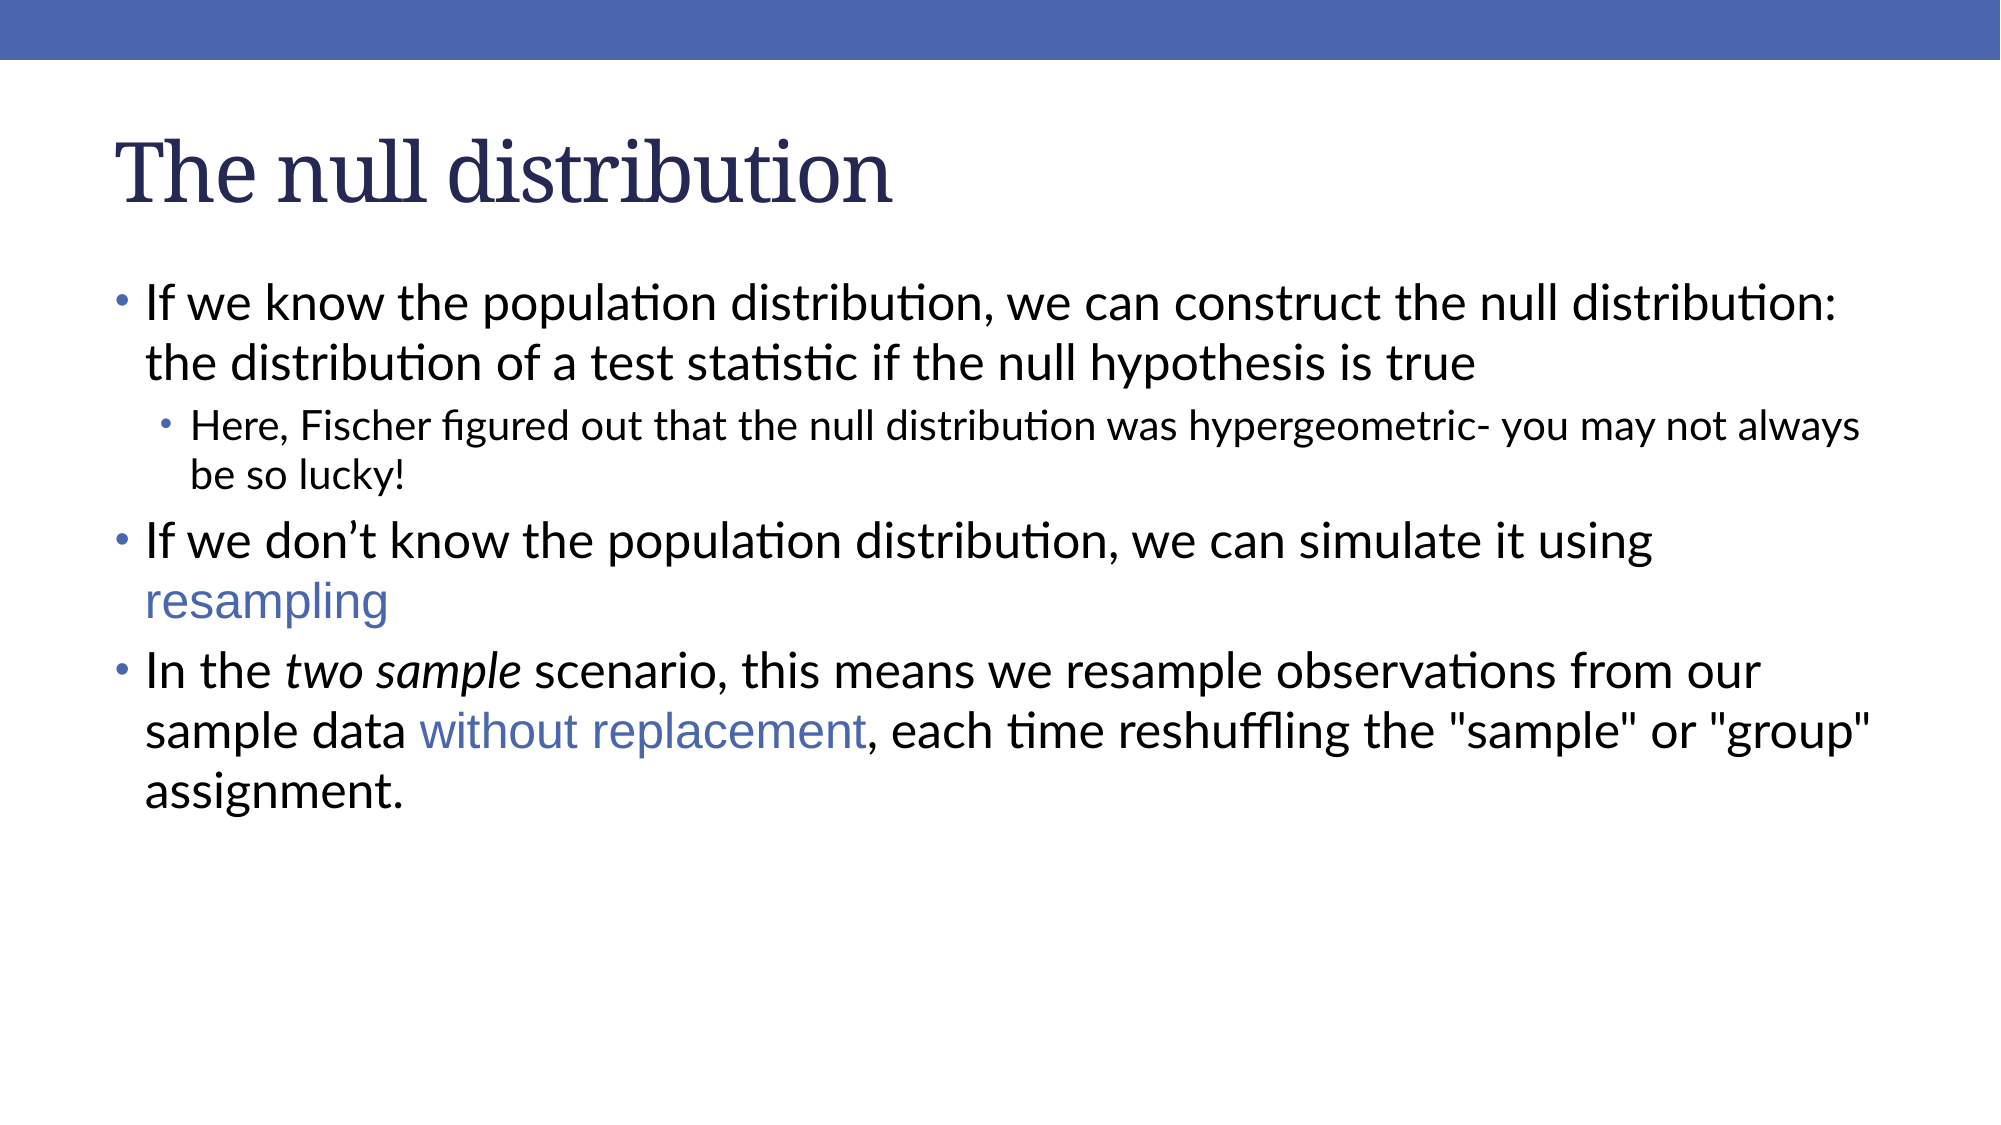

# The null distribution
If we know the population distribution, we can construct the null distribution: the distribution of a test statistic if the null hypothesis is true
Here, Fischer figured out that the null distribution was hypergeometric- you may not always be so lucky!
If we don’t know the population distribution, we can simulate it using resampling
In the two sample scenario, this means we resample observations from our sample data without replacement, each time reshuffling the "sample" or "group" assignment.